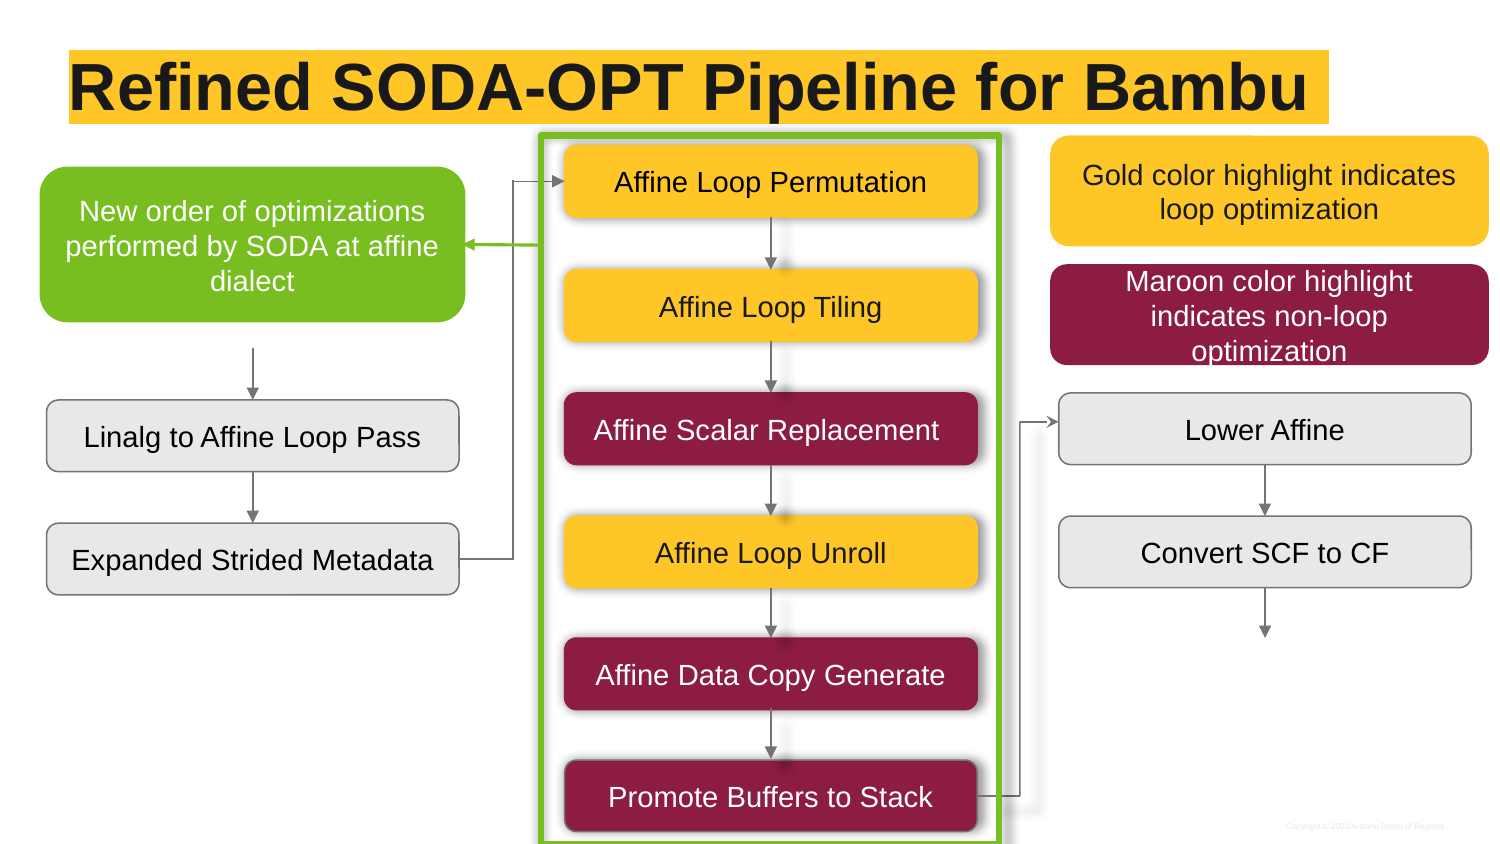

# Refined SODA-OPT Pipeline for Bambu

Gold color highlight indicates loop optimization
Affine Loop Permutation
New order of optimizations performed by SODA at affine dialect
Maroon color highlight indicates non-loop optimization
Affine Loop Tiling
Affine Scalar Replacement
Lower Affine
Linalg to Affine Loop Pass
Affine Loop Unroll
Convert SCF to CF
Expanded Strided Metadata
Affine Data Copy Generate
Promote Buffers to Stack